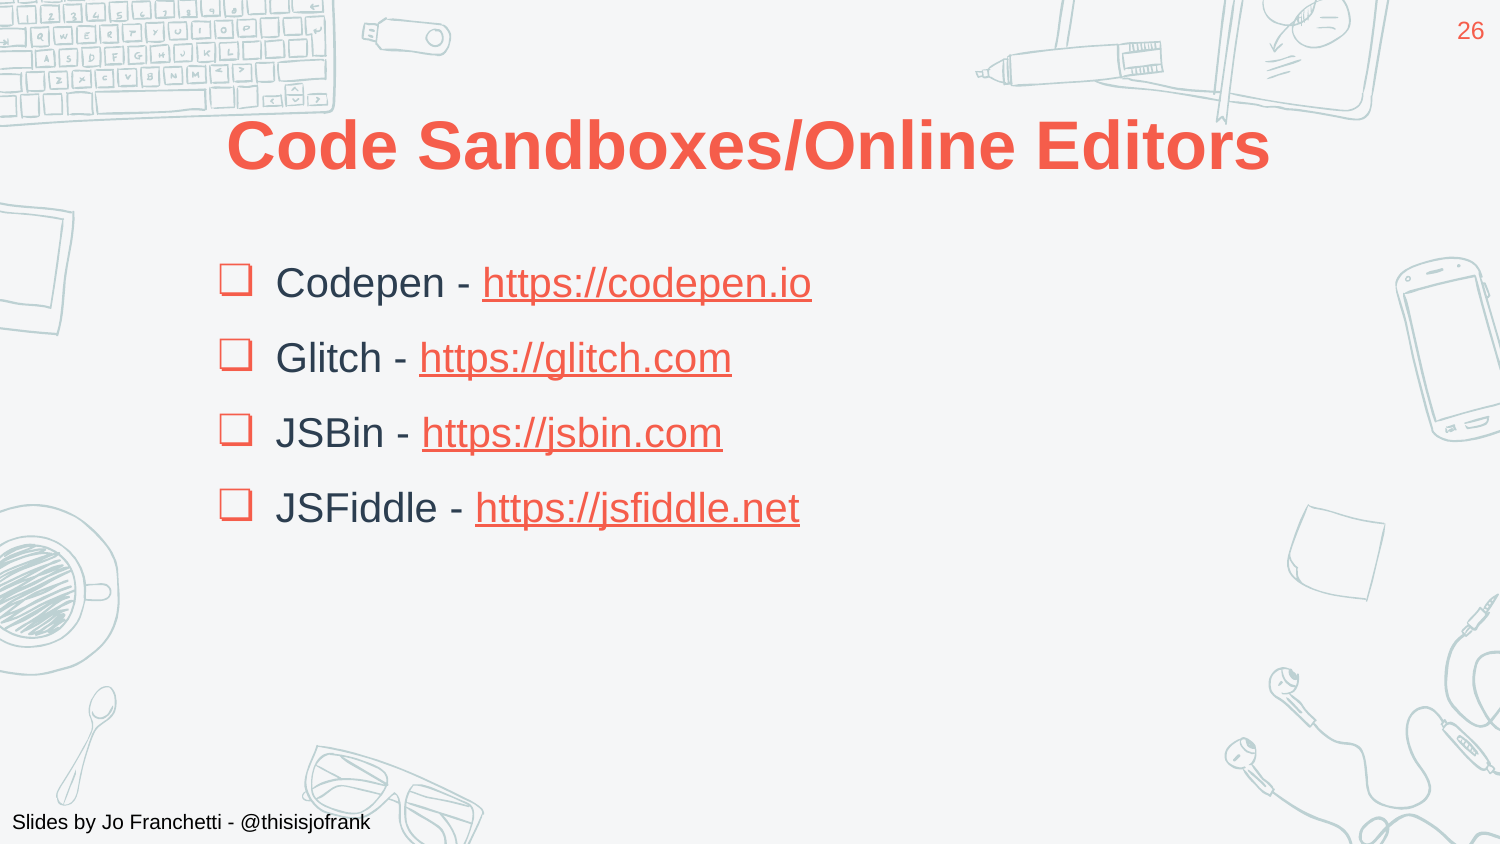

26
# Code Sandboxes/Online Editors
Codepen - https://codepen.io
Glitch - https://glitch.com
JSBin - https://jsbin.com
JSFiddle - https://jsfiddle.net